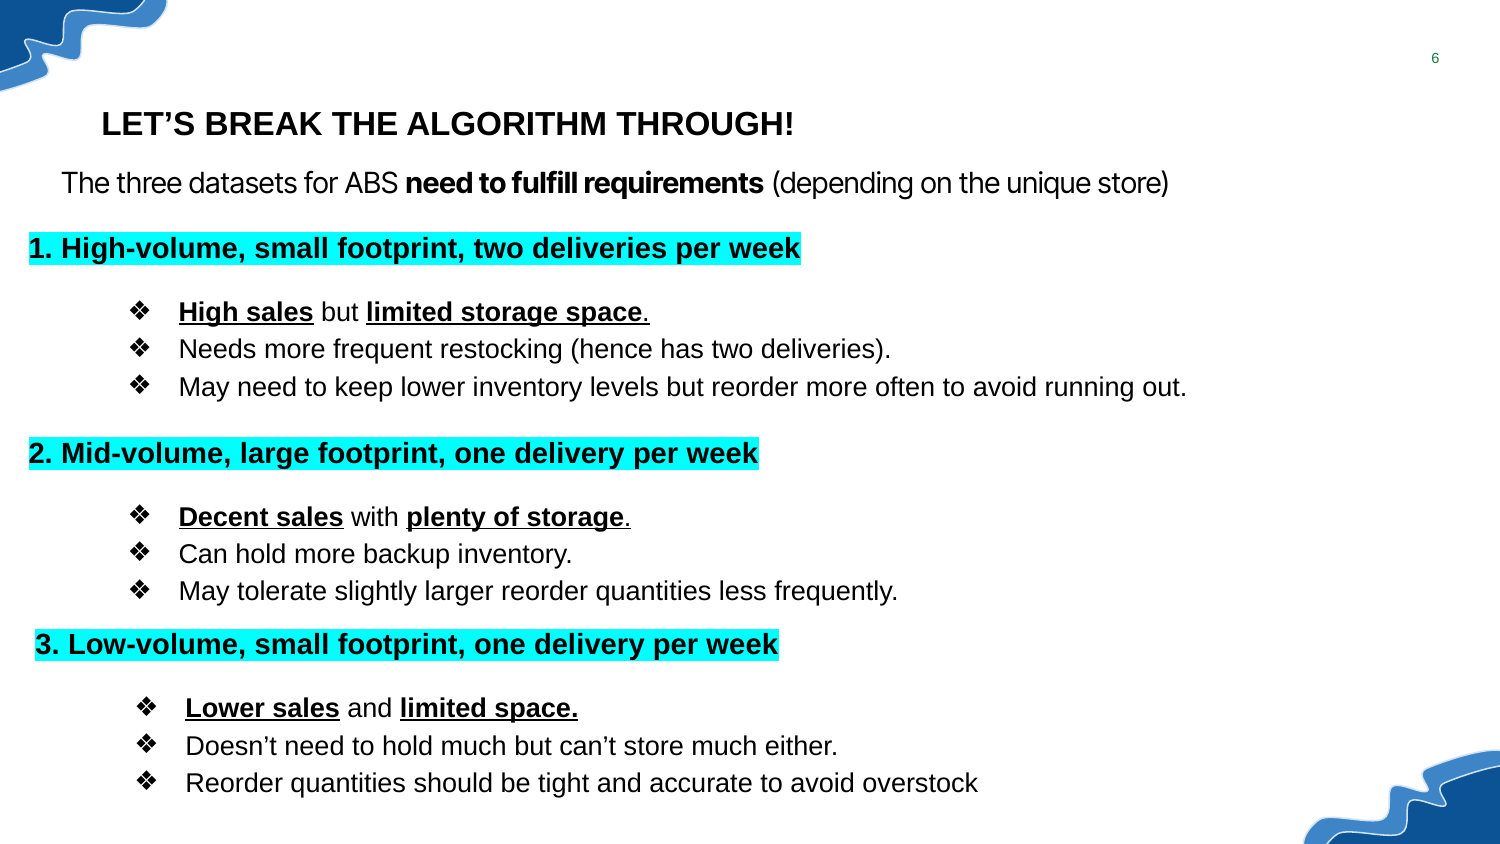

6
LET’S BREAK THE ALGORITHM THROUGH!
The three datasets for ABS need to fulfill requirements (depending on the unique store)
1. High-volume, small footprint, two deliveries per week
High sales but limited storage space.
Needs more frequent restocking (hence has two deliveries).
May need to keep lower inventory levels but reorder more often to avoid running out.
2. Mid-volume, large footprint, one delivery per week
Decent sales with plenty of storage.
Can hold more backup inventory.
May tolerate slightly larger reorder quantities less frequently.
3. Low-volume, small footprint, one delivery per week
Lower sales and limited space.
Doesn’t need to hold much but can’t store much either.
Reorder quantities should be tight and accurate to avoid overstock